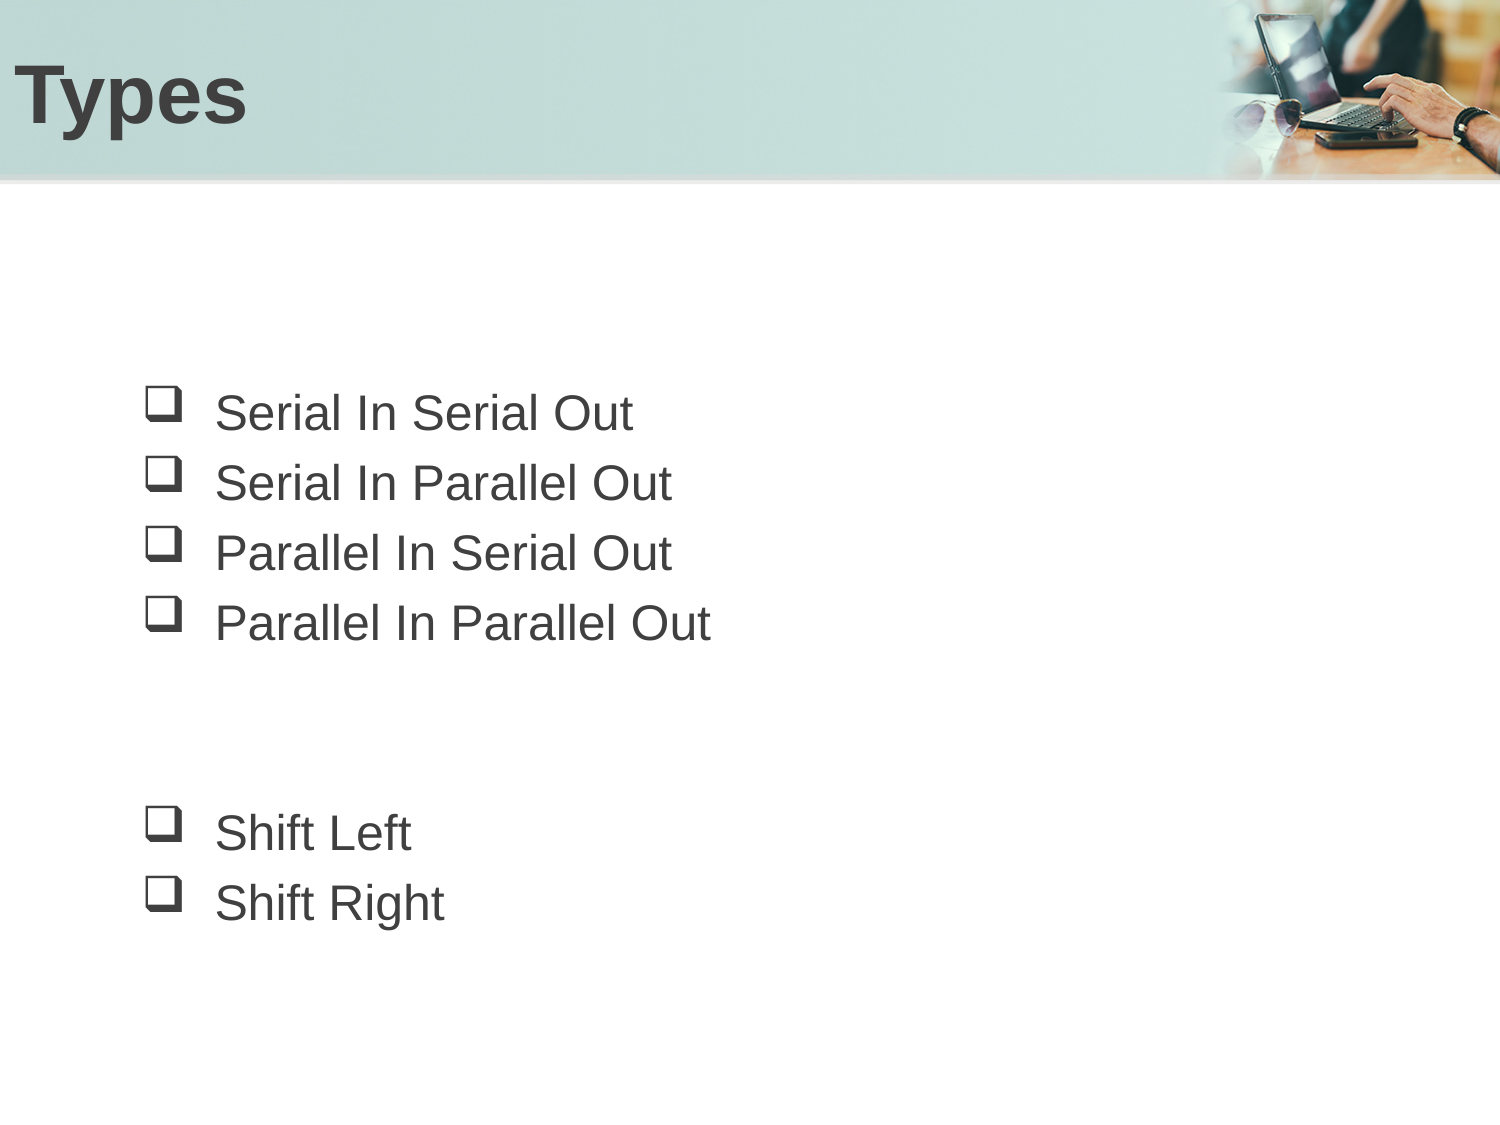

# Types
  Serial In Serial Out
  Serial In Parallel Out
  Parallel In Serial Out
  Parallel In Parallel Out

  Shift Left
  Shift Right